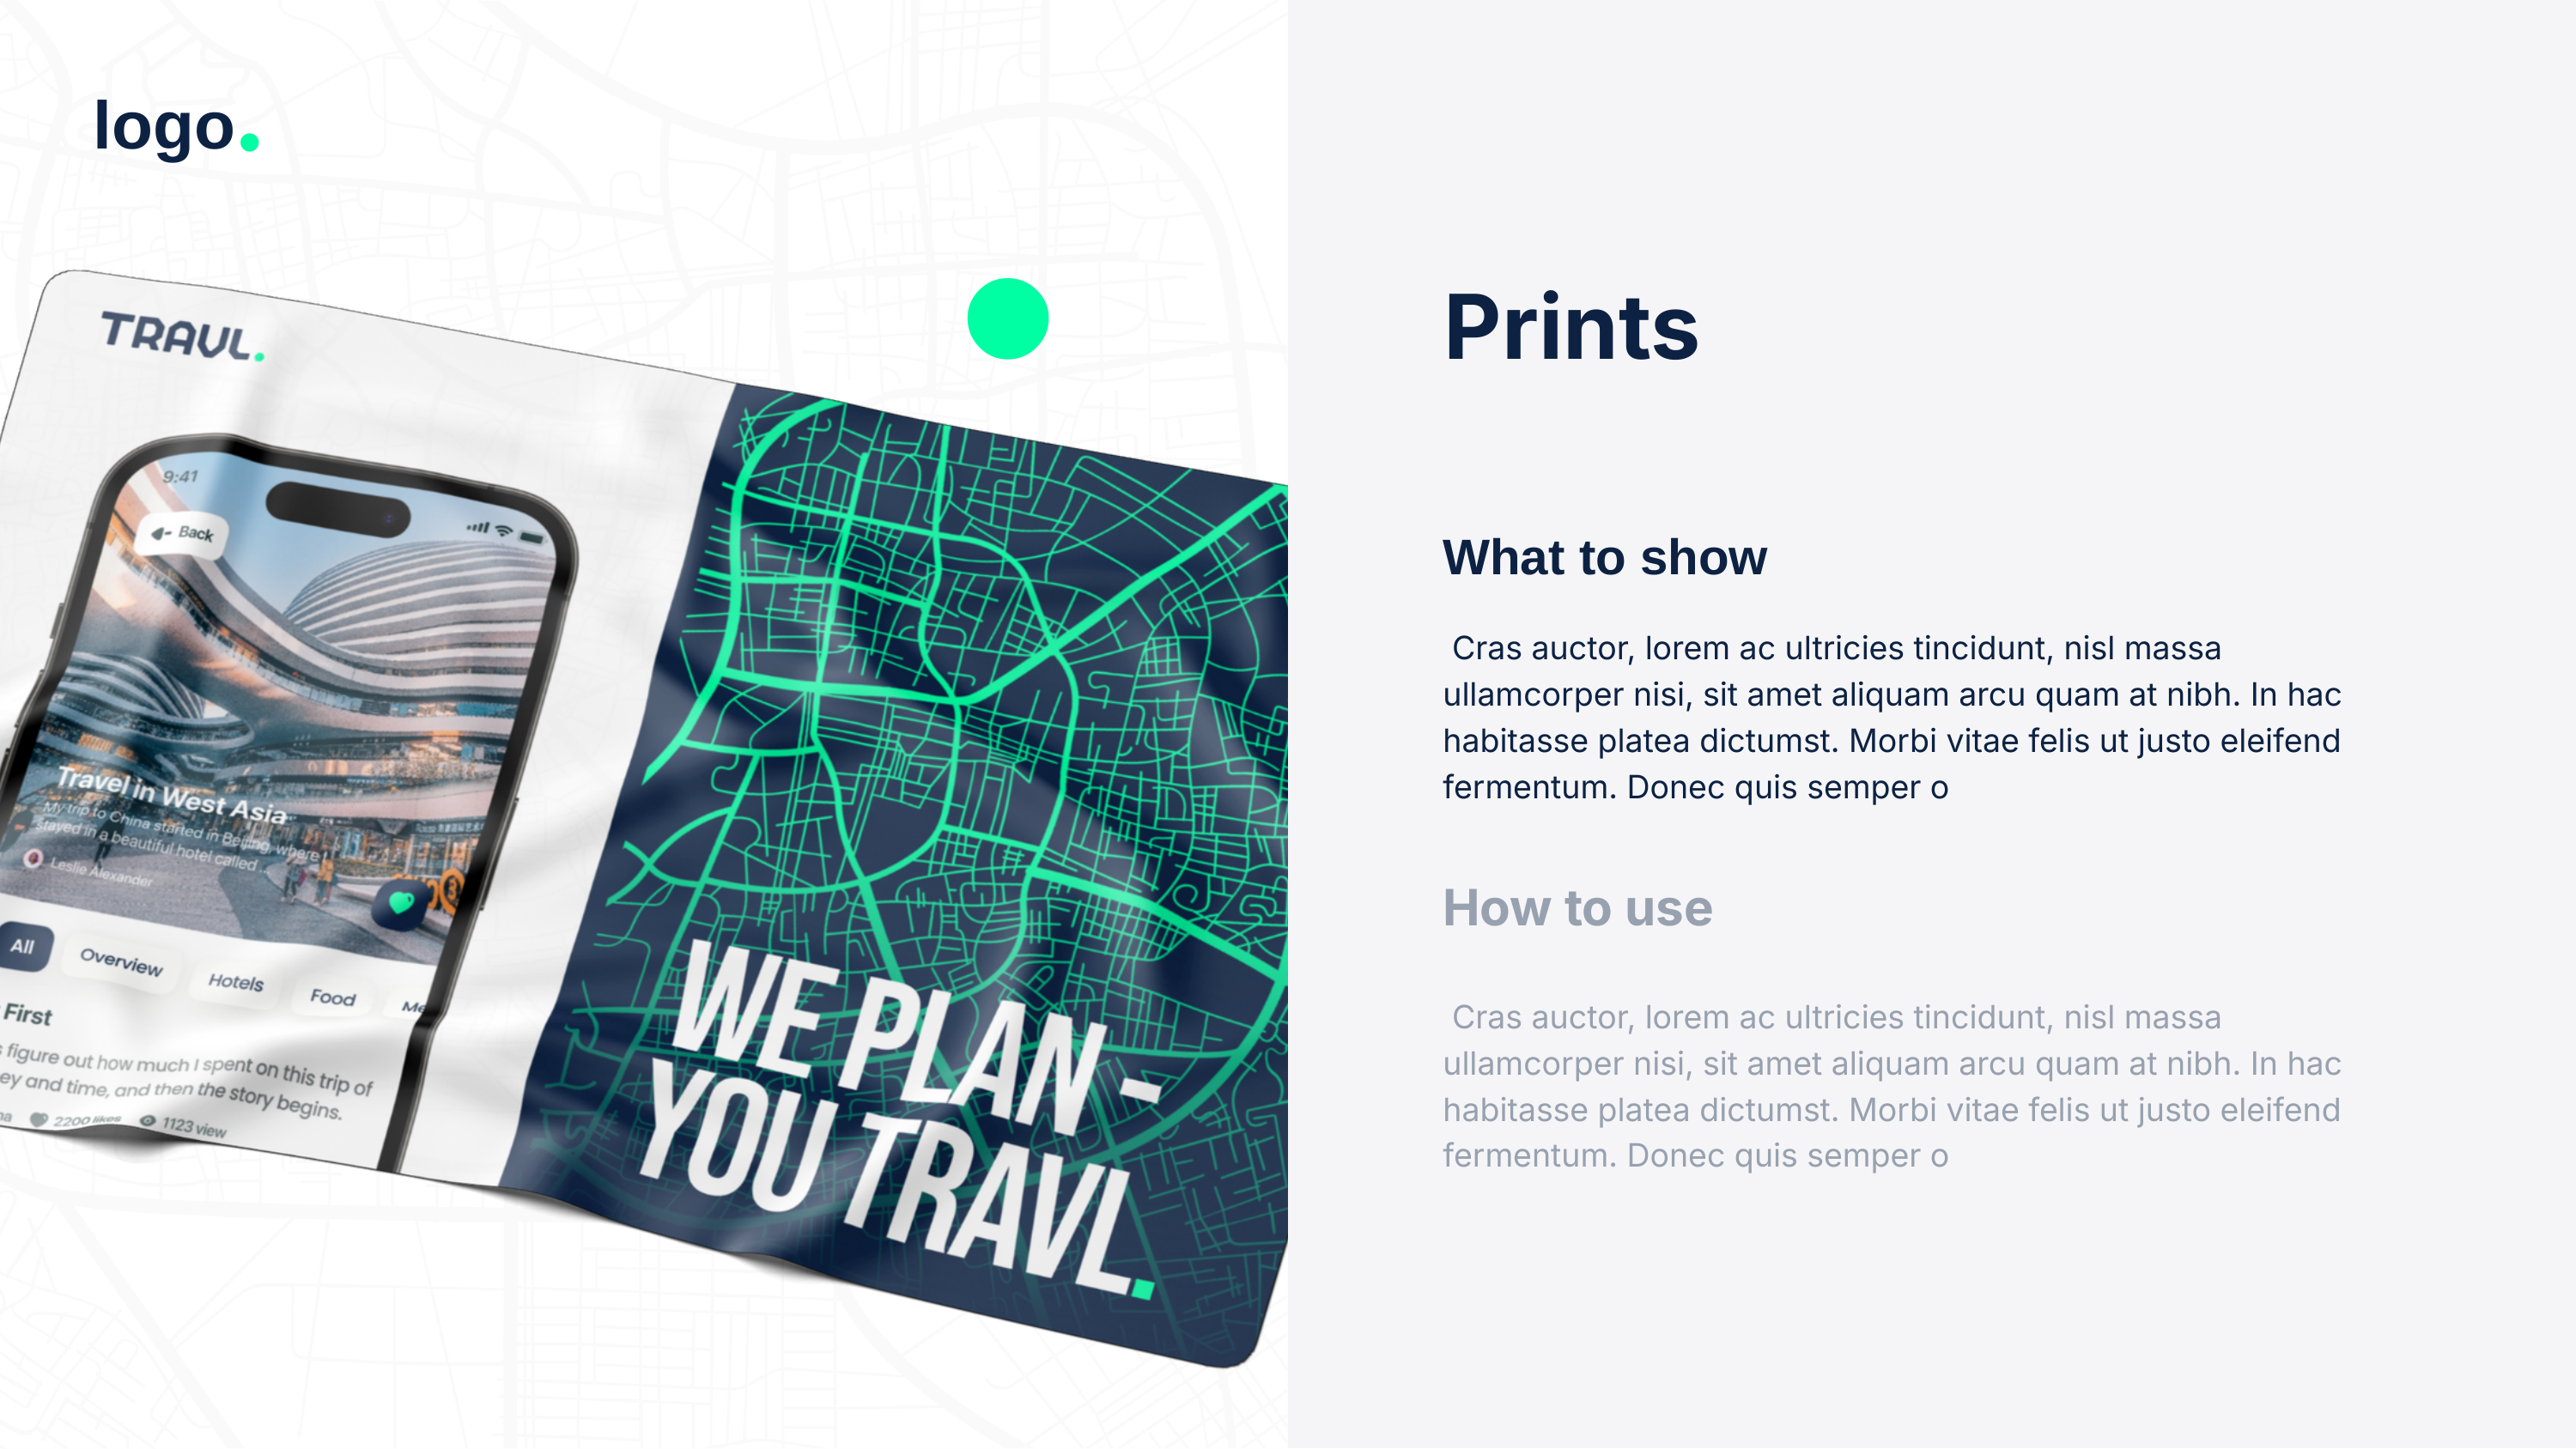

•

logo
•

Prints
What to show
 Cras auctor, lorem ac ultricies tincidunt, nisl massa ullamcorper nisi, sit amet aliquam arcu quam at nibh. In hac habitasse platea dictumst. Morbi vitae felis ut justo eleifend fermentum. Donec quis semper o
How to use
 Cras auctor, lorem ac ultricies tincidunt, nisl massa ullamcorper nisi, sit amet aliquam arcu quam at nibh. In hac habitasse platea dictumst. Morbi vitae felis ut justo eleifend fermentum. Donec quis semper o